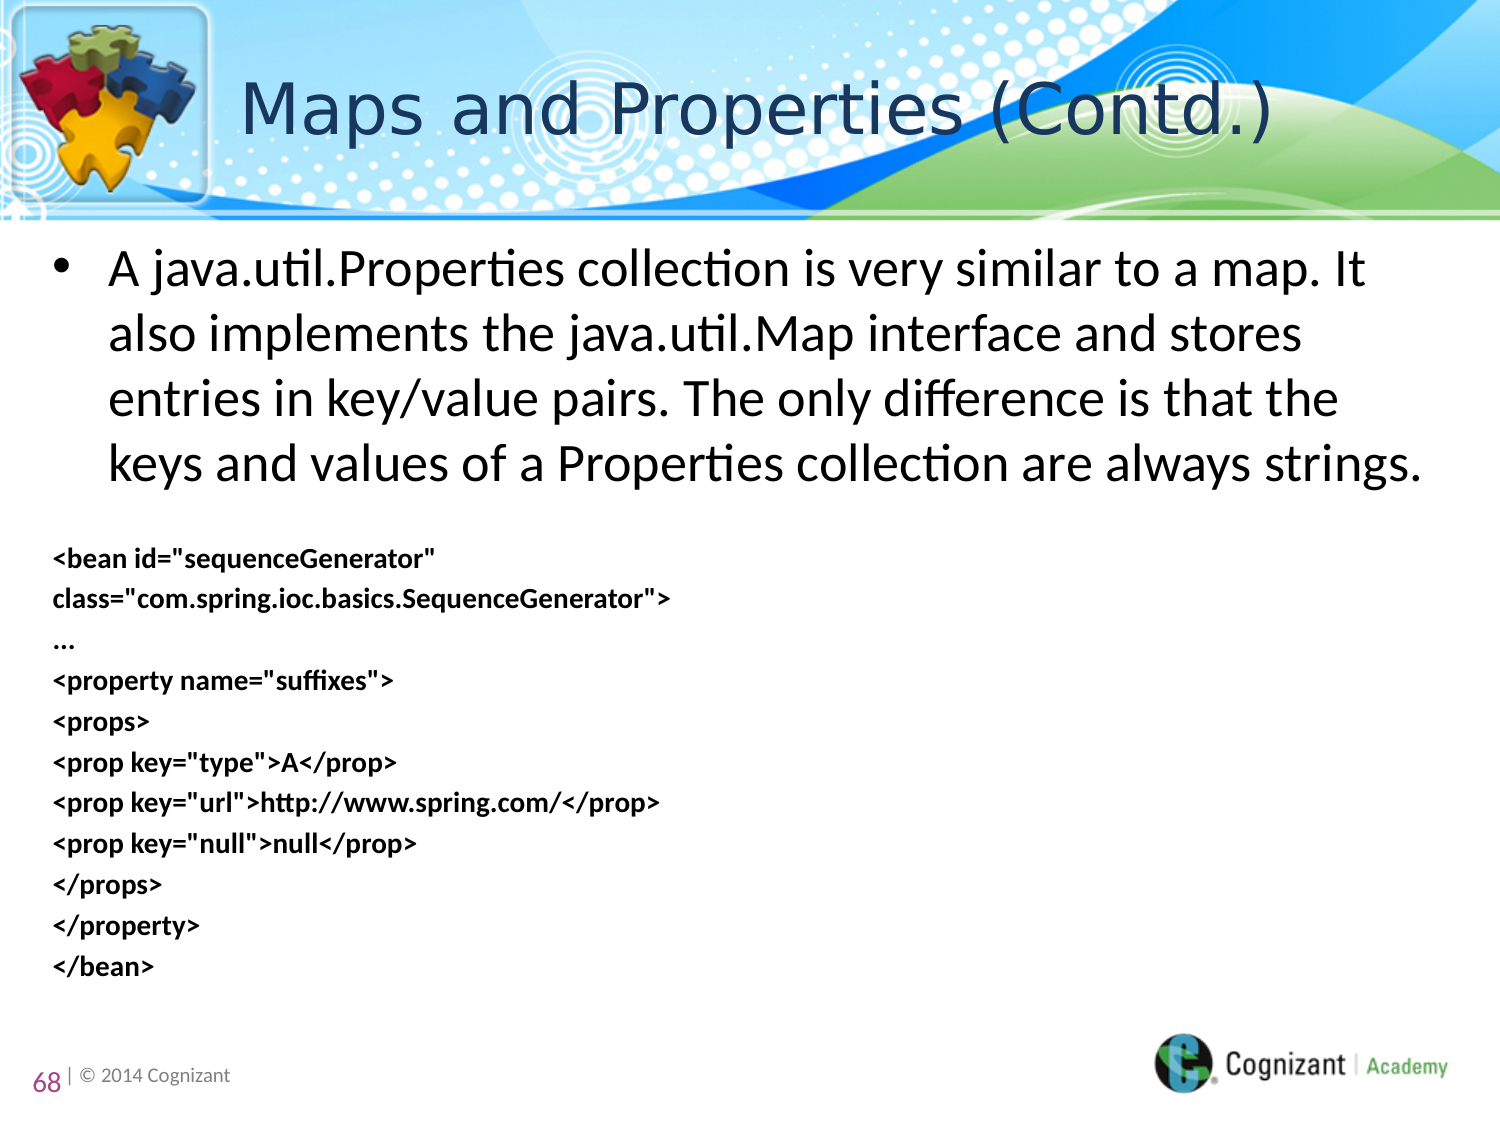

# Maps and Properties (Contd.)
A java.util.Properties collection is very similar to a map. It also implements the java.util.Map interface and stores entries in key/value pairs. The only difference is that the keys and values of a Properties collection are always strings.

<bean id="sequenceGenerator"
class="com.spring.ioc.basics.SequenceGenerator">
...
<property name="suffixes">
<props>
<prop key="type">A</prop>
<prop key="url">http://www.spring.com/</prop>
<prop key="null">null</prop>
</props>
</property>
</bean>

68